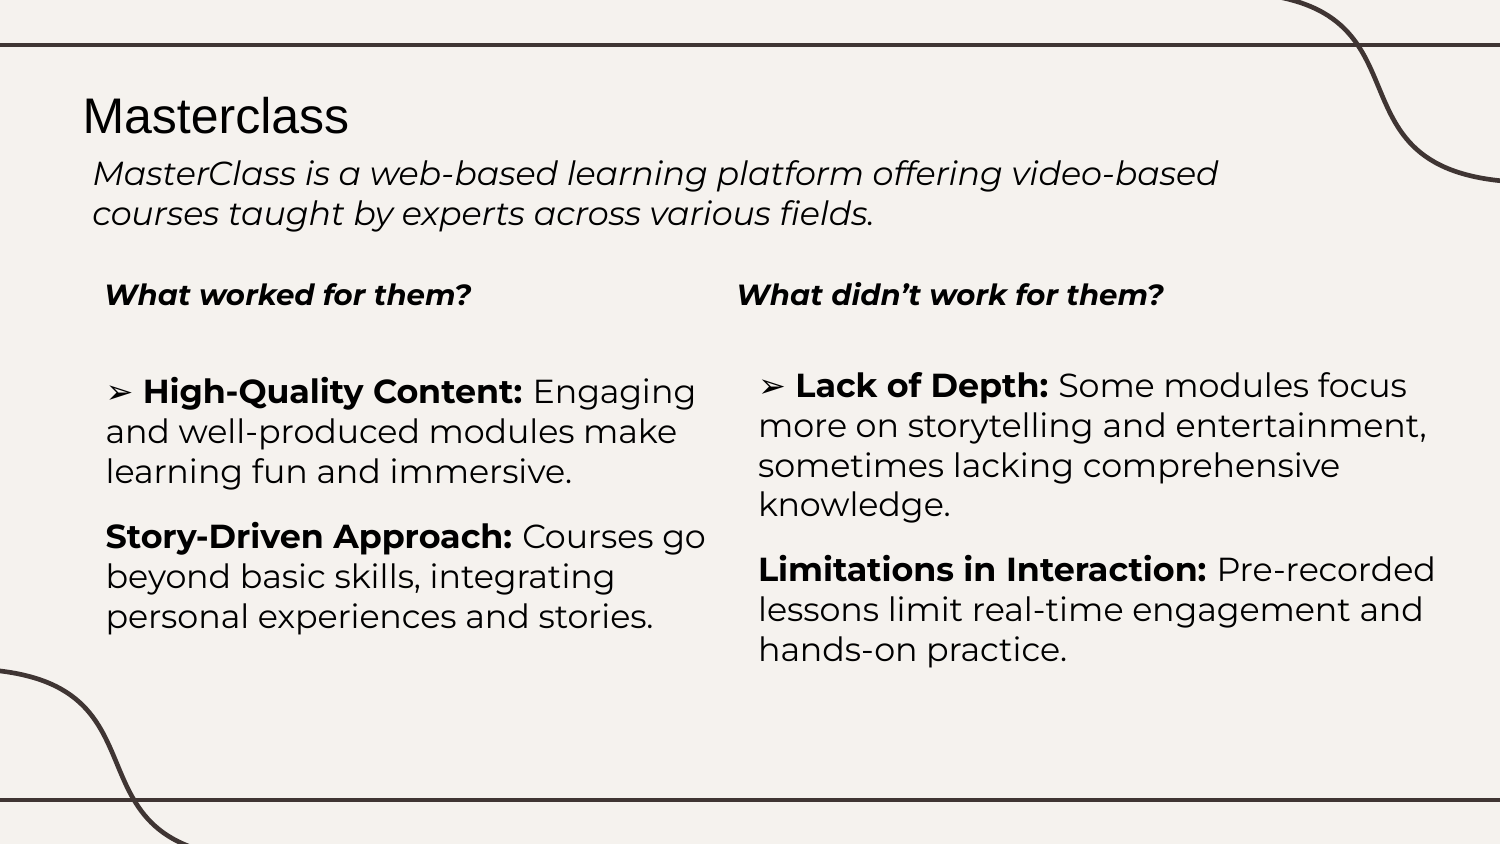

# Masterclass
MasterClass is a web-based learning platform offering video-based courses taught by experts across various fields.

What worked for them?

What didn’t work for them?

➢ Lack of Depth: Some modules focus more on storytelling and entertainment, sometimes lacking comprehensive knowledge.
Limitations in Interaction: Pre-recorded lessons limit real-time engagement and hands-on practice.

➢ High-Quality Content: Engaging and well-produced modules make learning fun and immersive.
Story-Driven Approach: Courses go beyond basic skills, integrating personal experiences and stories.